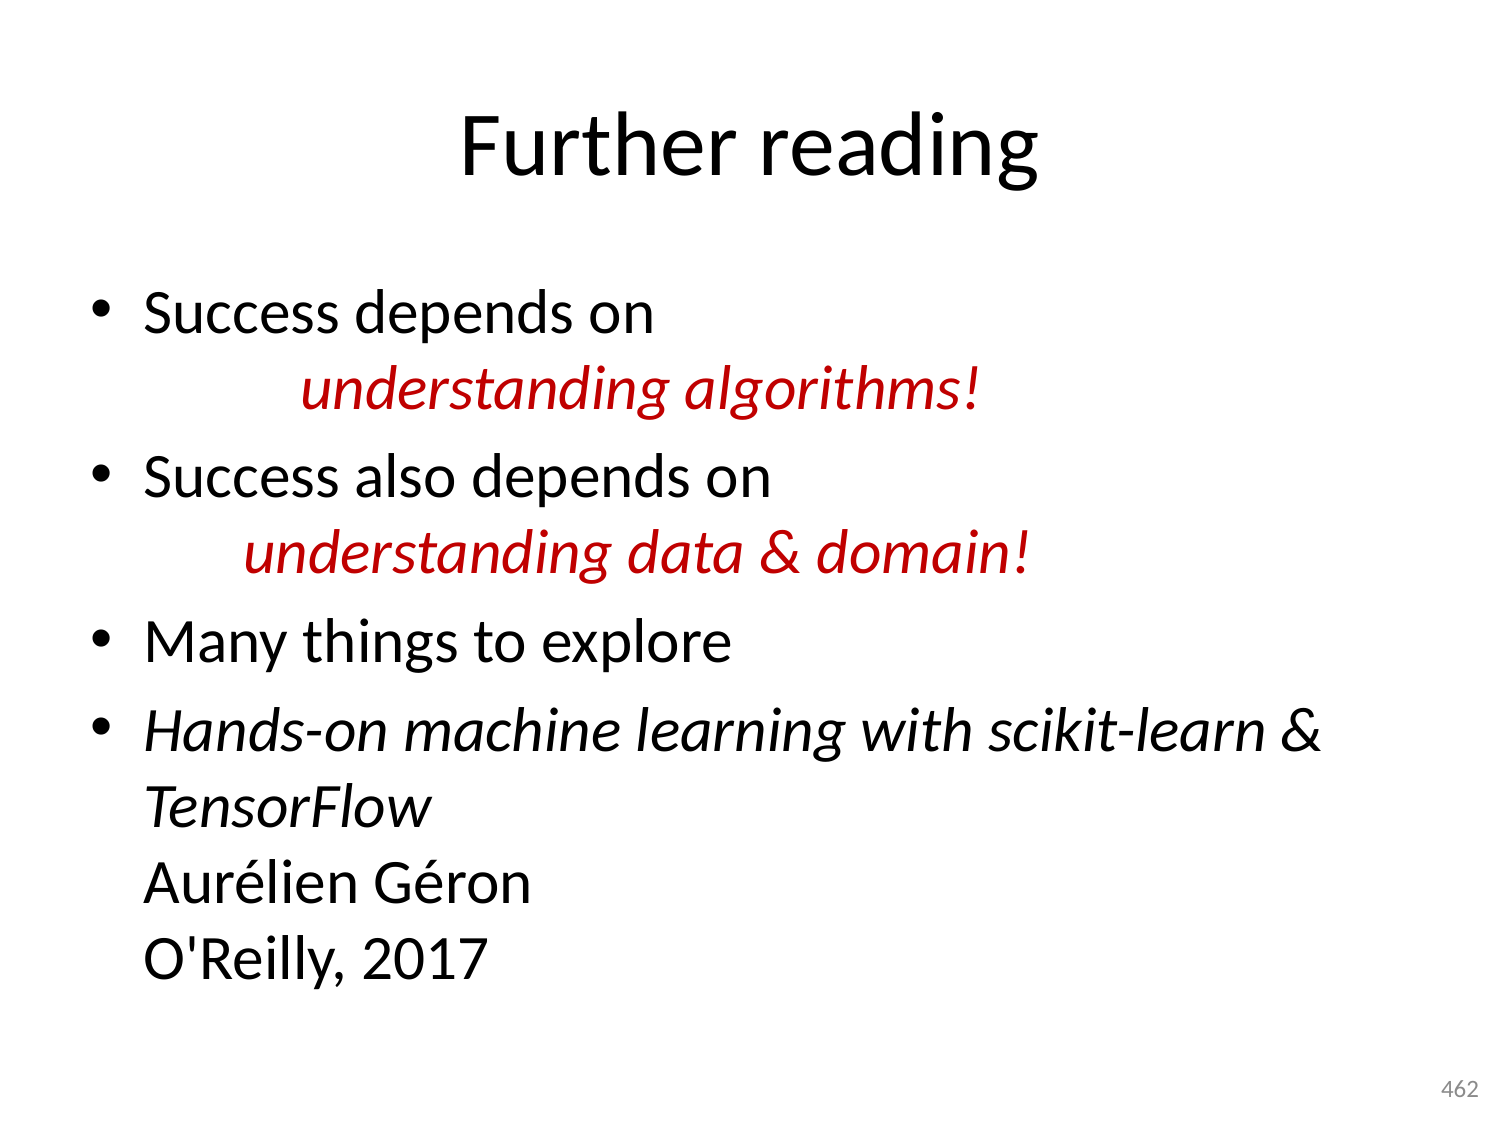

# Further reading
Success depends on
           understanding algorithms!
Success also depends on
       understanding data & domain!
Many things to explore
Hands-on machine learning with scikit-learn & TensorFlow
Aurélien Géron
O'Reilly, 2017
462